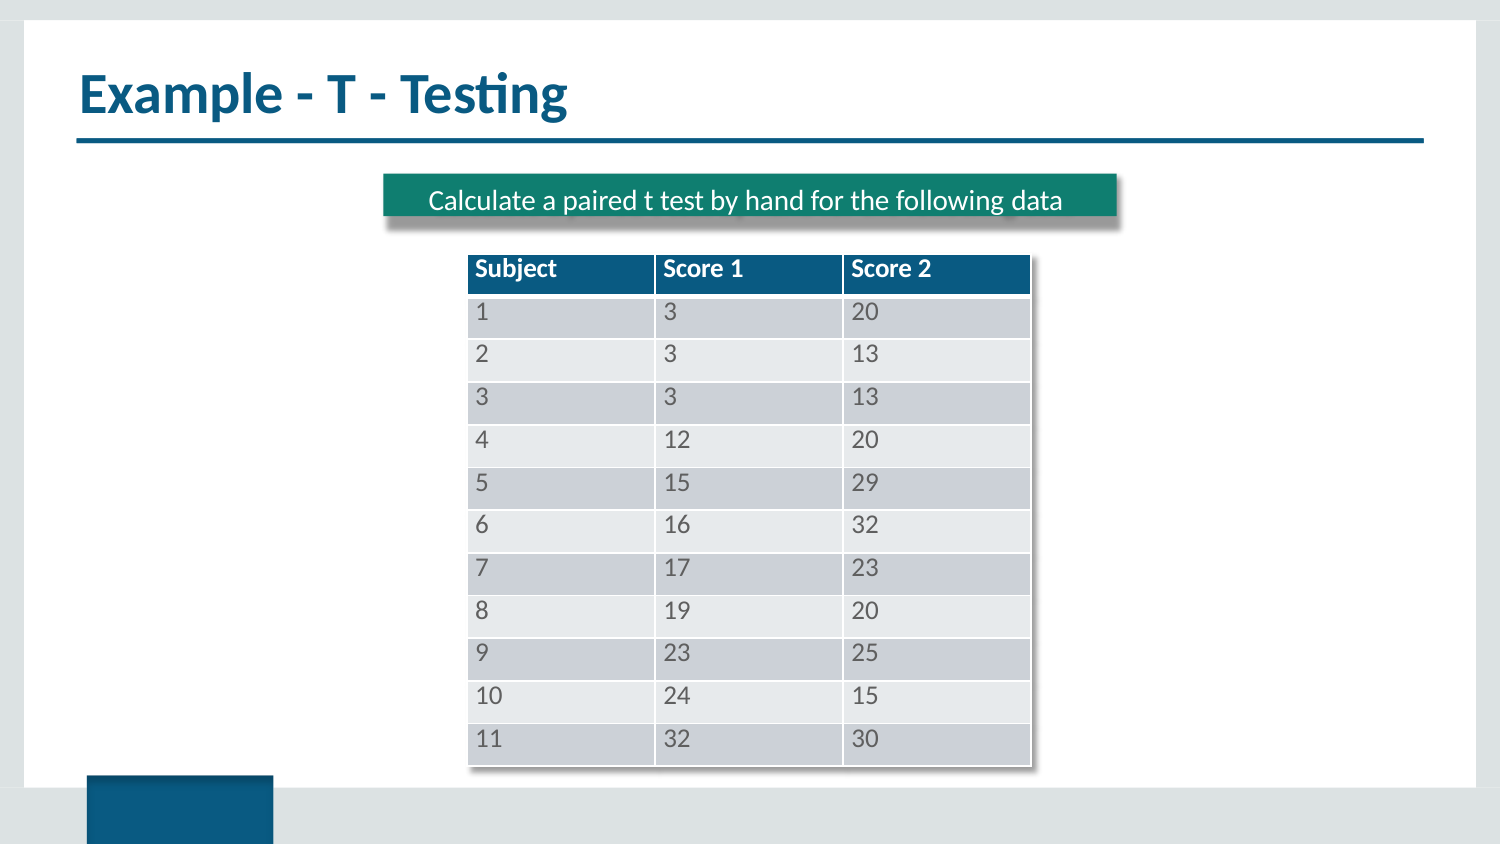

# Example - T - Testing

Calculate a paired t test by hand for the following data

| Subject | Score 1 | Score 2 |
| --- | --- | --- |
| 1 | 3 | 20 |
| 2 | 3 | 13 |
| 3 | 3 | 13 |
| 4 | 12 | 20 |
| 5 | 15 | 29 |
| 6 | 16 | 32 |
| 7 | 17 | 23 |
| 8 | 19 | 20 |
| 9 | 23 | 25 |
| 10 | 24 | 15 |
| 11 | 32 | 30 |